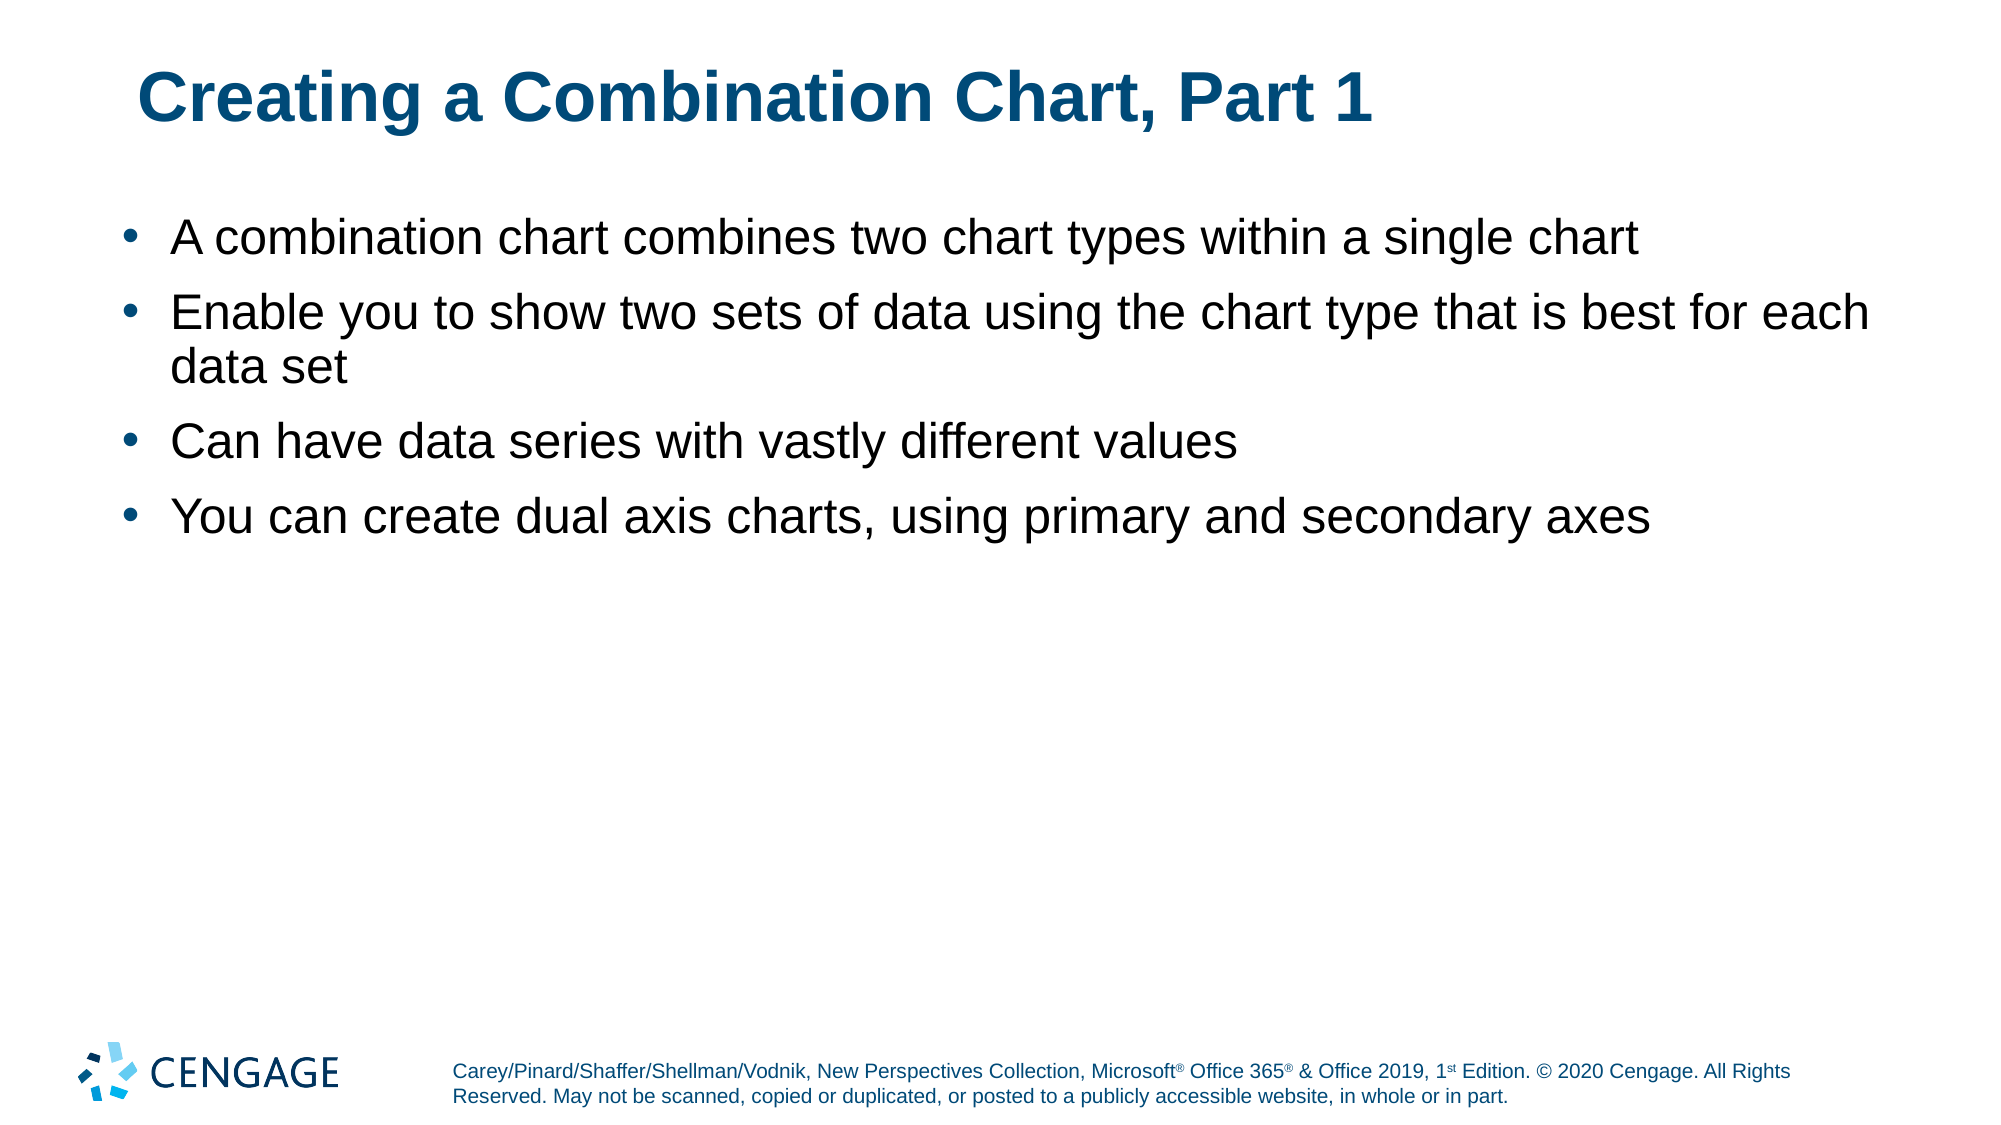

# Creating a Combination Chart, Part 1
A combination chart combines two chart types within a single chart
Enable you to show two sets of data using the chart type that is best for each data set
Can have data series with vastly different values
You can create dual axis charts, using primary and secondary axes